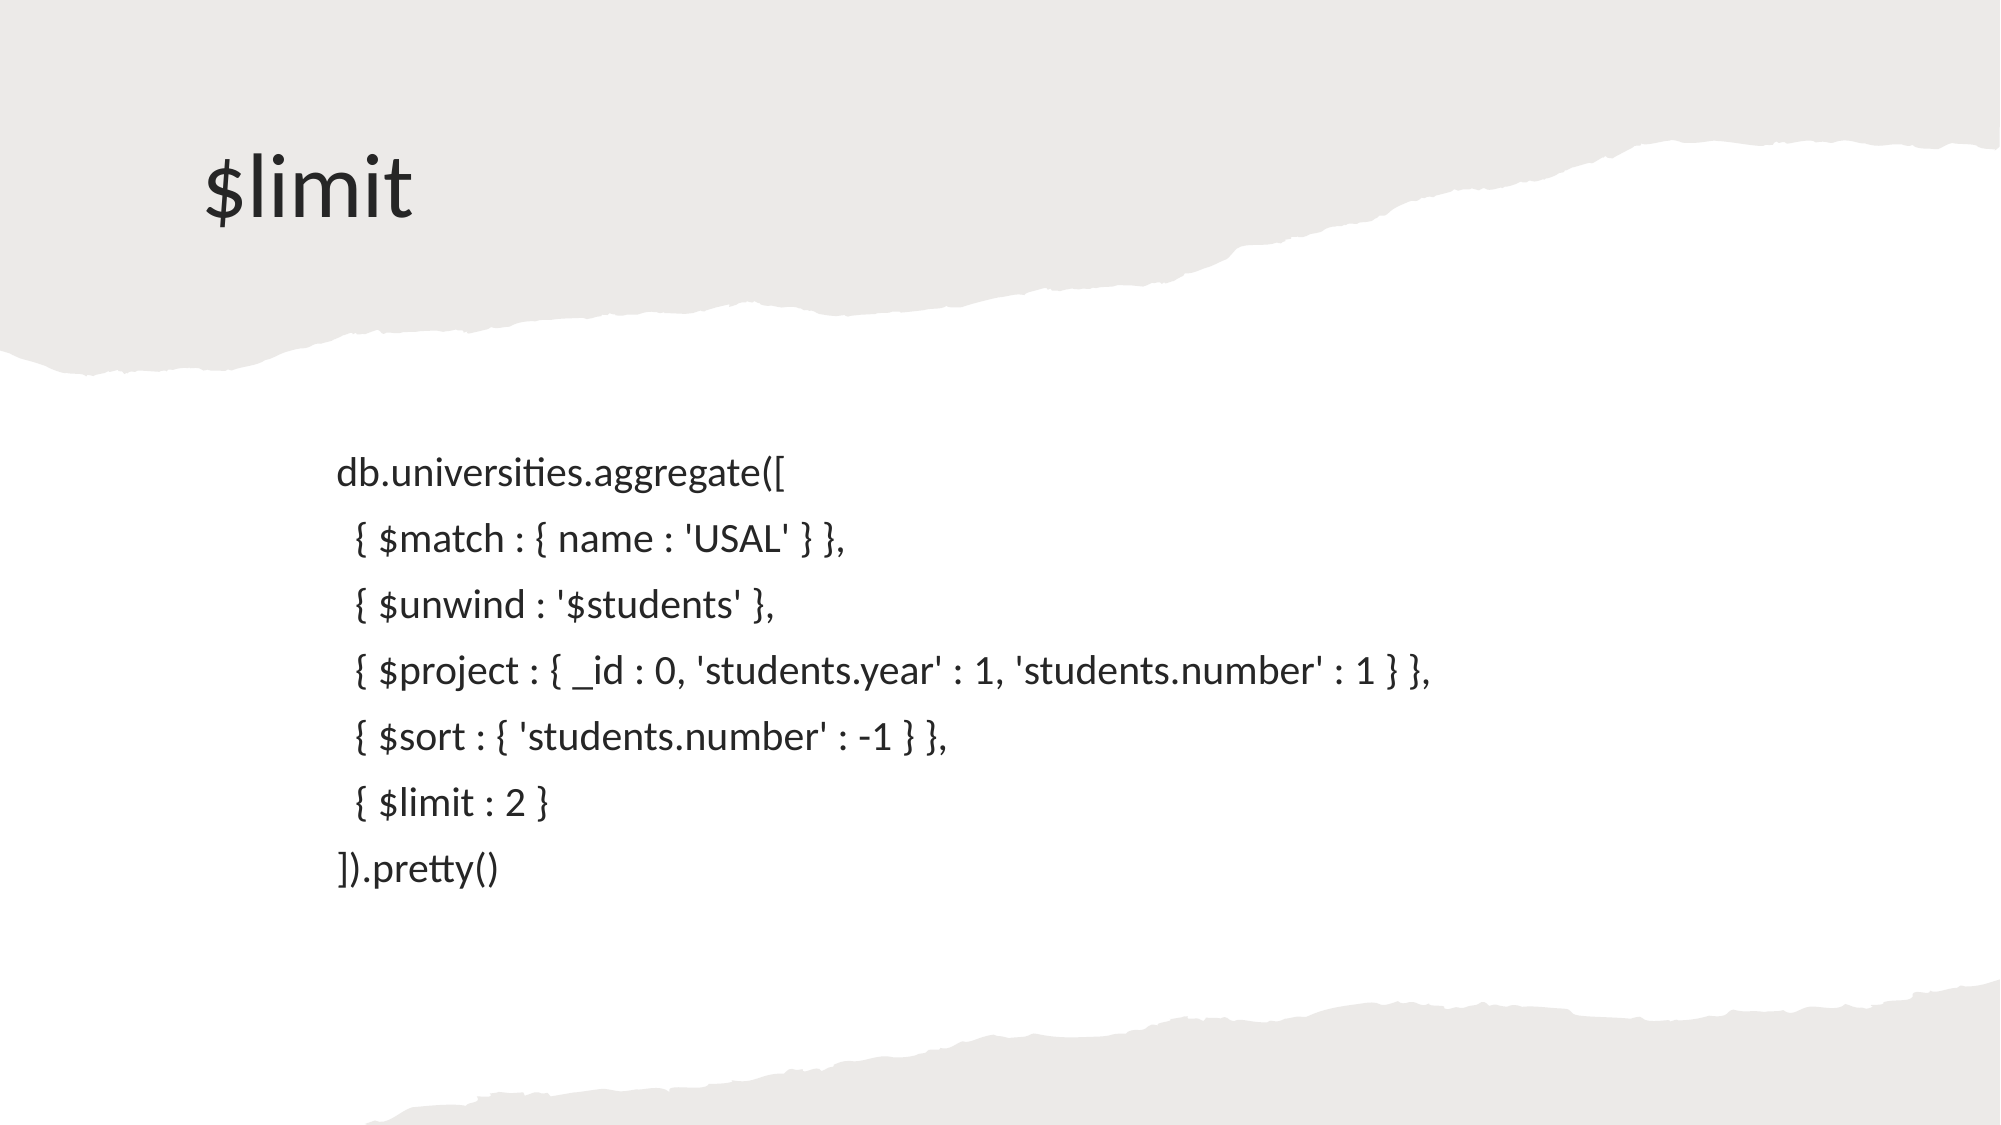

# $limit
db.universities.aggregate([
  { $match : { name : 'USAL' } },
  { $unwind : '$students' },
  { $project : { _id : 0, 'students.year' : 1, 'students.number' : 1 } },
  { $sort : { 'students.number' : -1 } },
  { $limit : 2 }
]).pretty()